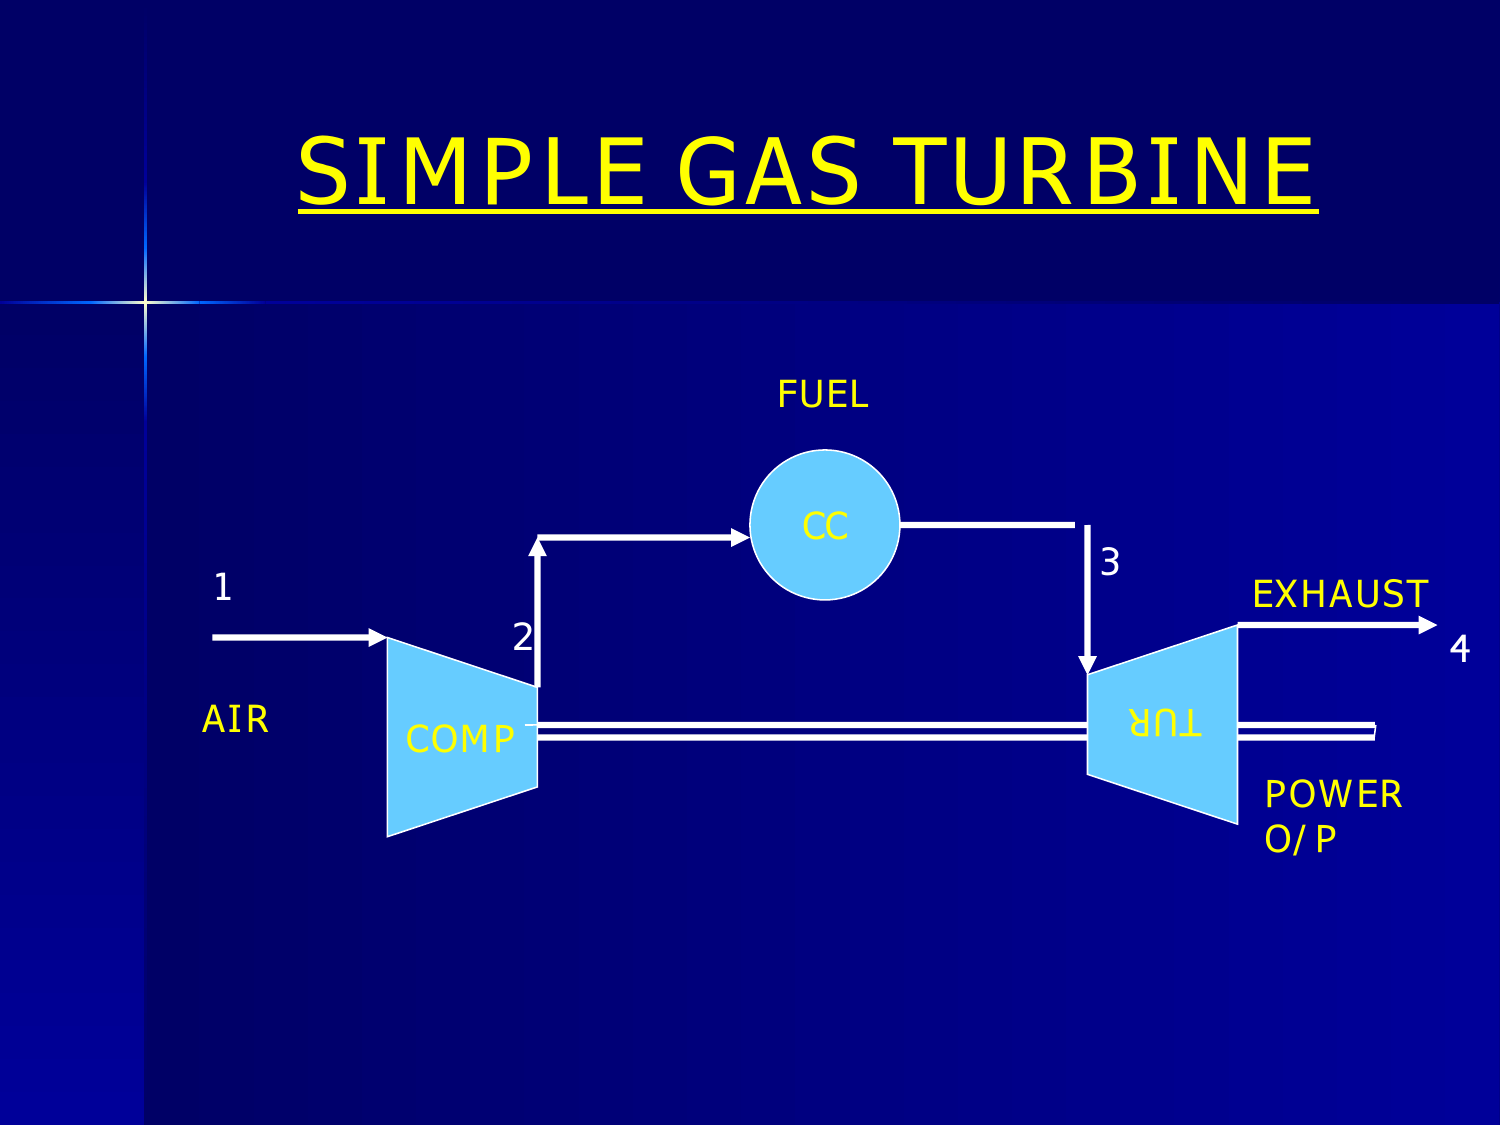

# SIMPLE GAS TURBINE
FUEL
CC

3

1
EXHAUST
2
4

TUR
COMP
AIR

POWER O/P